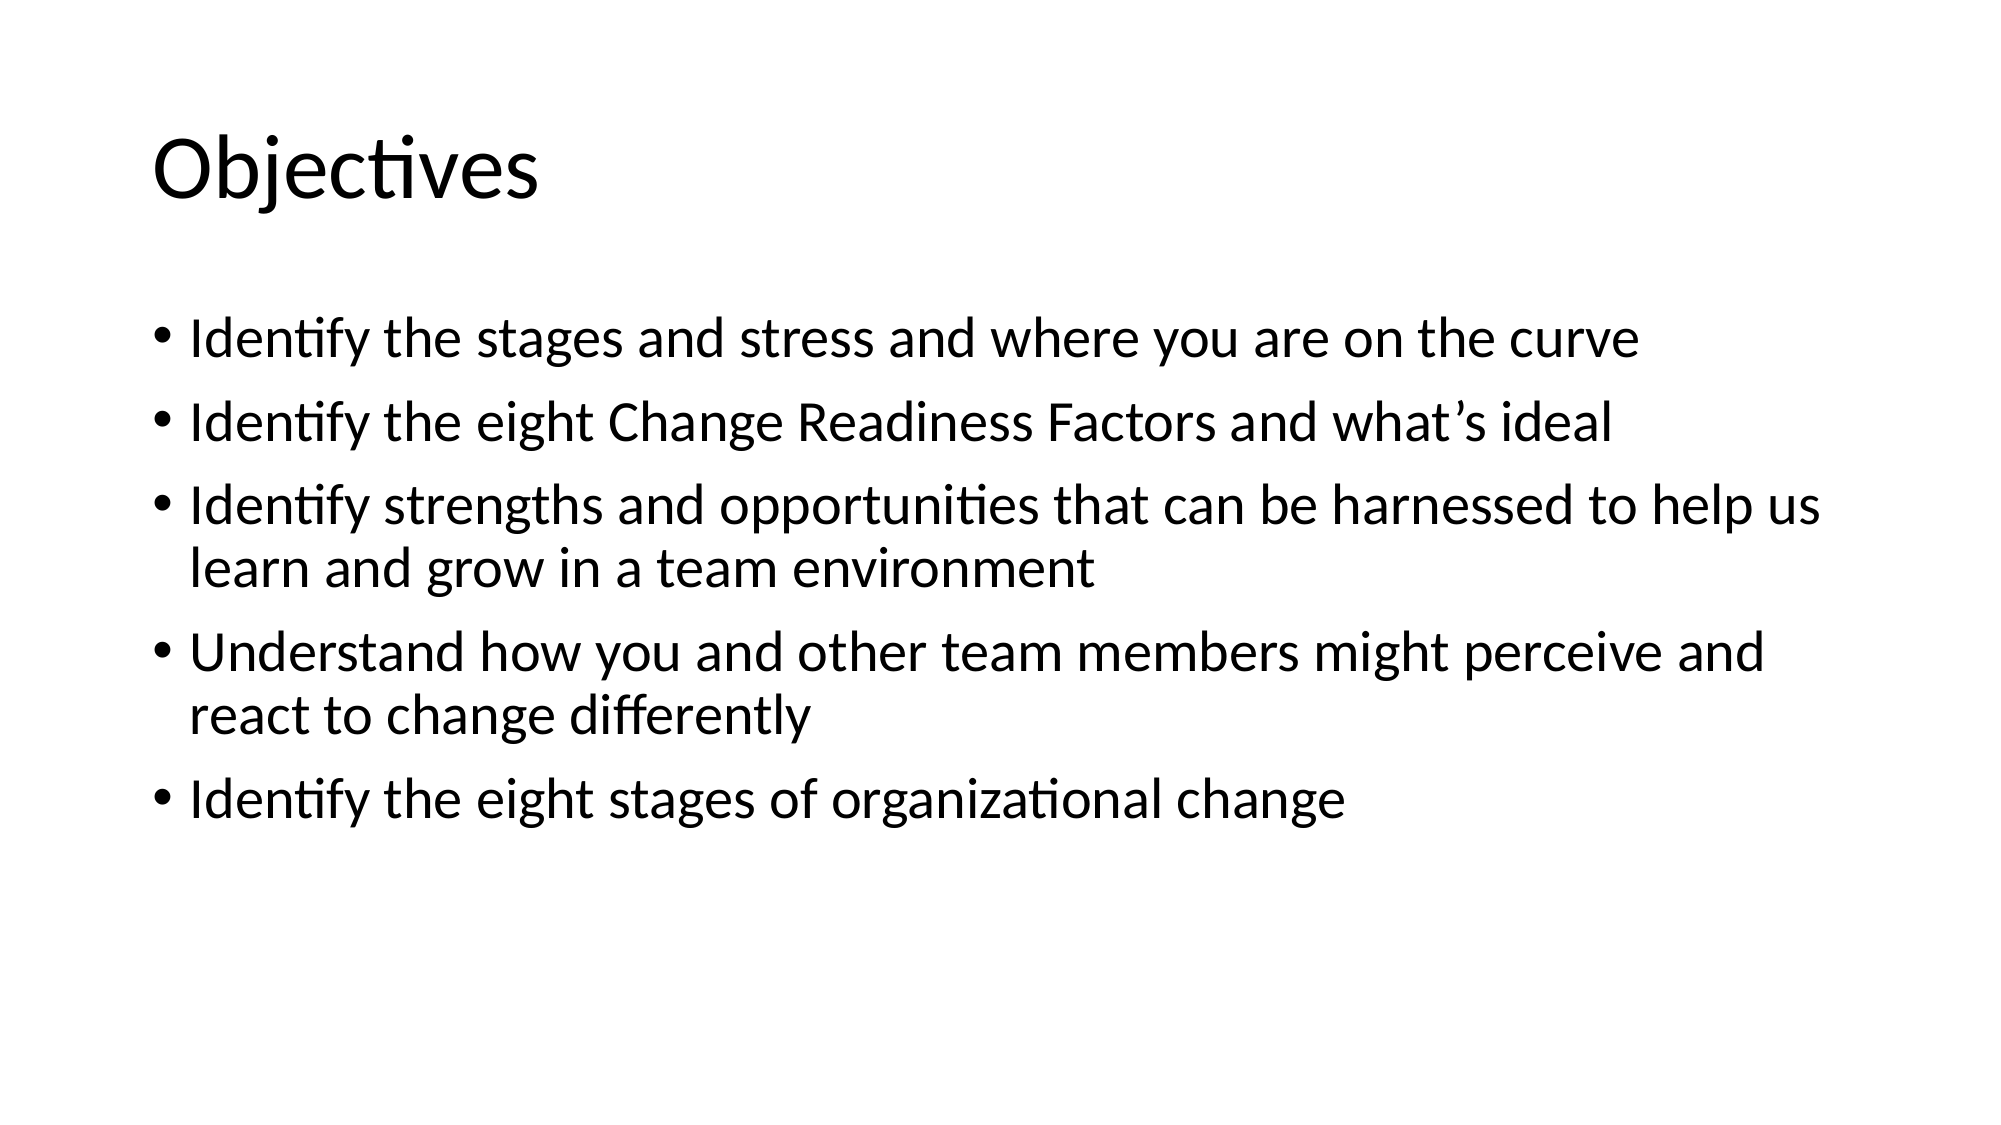

# Objectives
Identify the stages and stress and where you are on the curve
Identify the eight Change Readiness Factors and what’s ideal
Identify strengths and opportunities that can be harnessed to help us learn and grow in a team environment
Understand how you and other team members might perceive and react to change differently
Identify the eight stages of organizational change